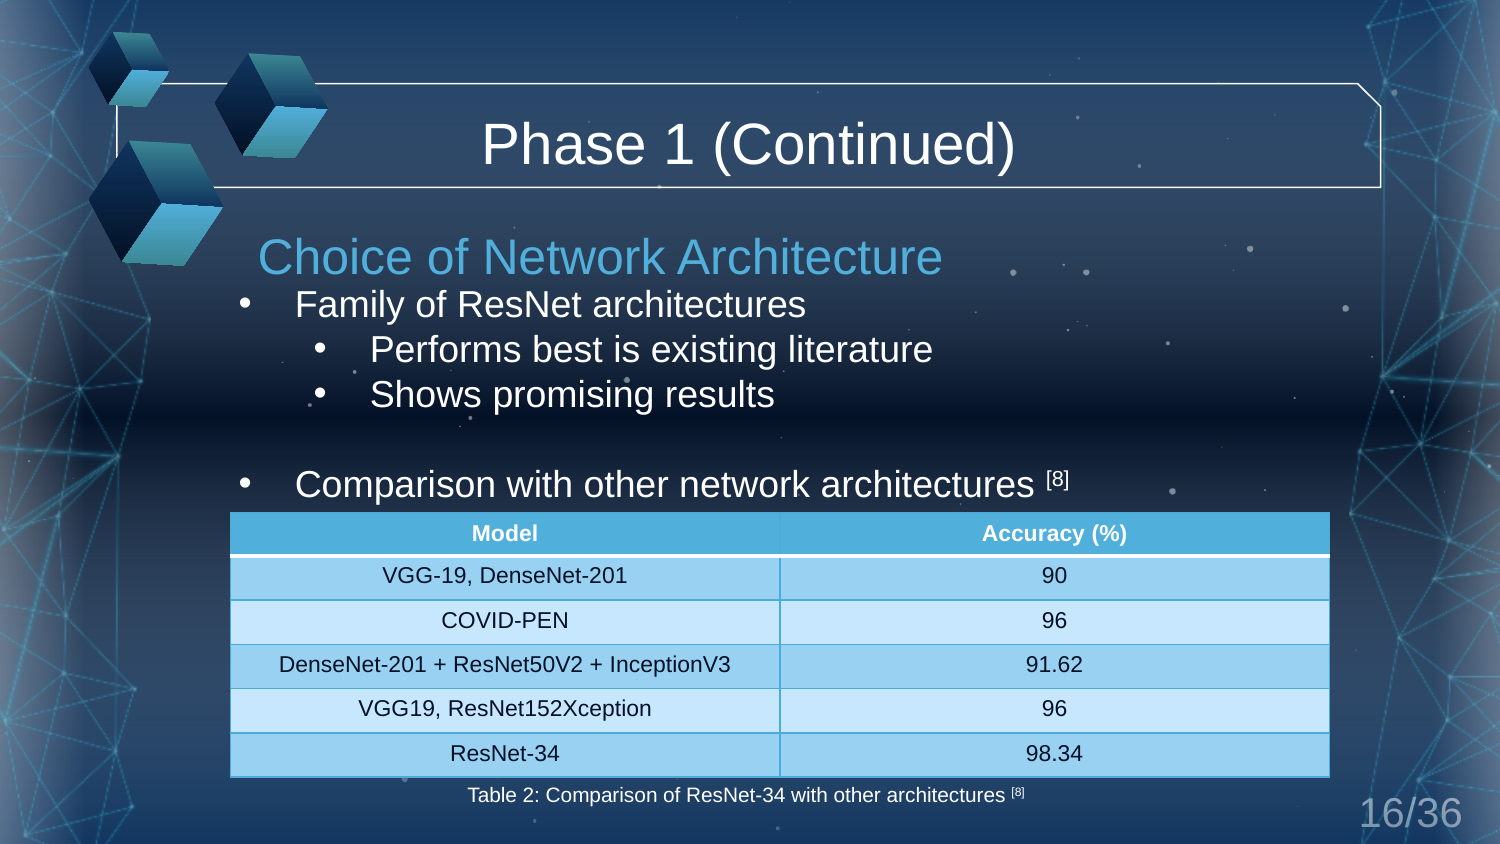

Phase 1 (Continued)

# Choice of Network Architecture
Family of ResNet architectures
Performs best is existing literature
Shows promising results
Comparison with other network architectures [8]
| Model | Accuracy (%) |
| --- | --- |
| VGG-19, DenseNet-201 | 90 |
| COVID-PEN | 96 |
| DenseNet-201 + ResNet50V2 + InceptionV3 | 91.62 |
| VGG19, ResNet152Xception | 96 |
| ResNet-34 | 98.34 |
Table 2: Comparison of ResNet-34 with other architectures [8]